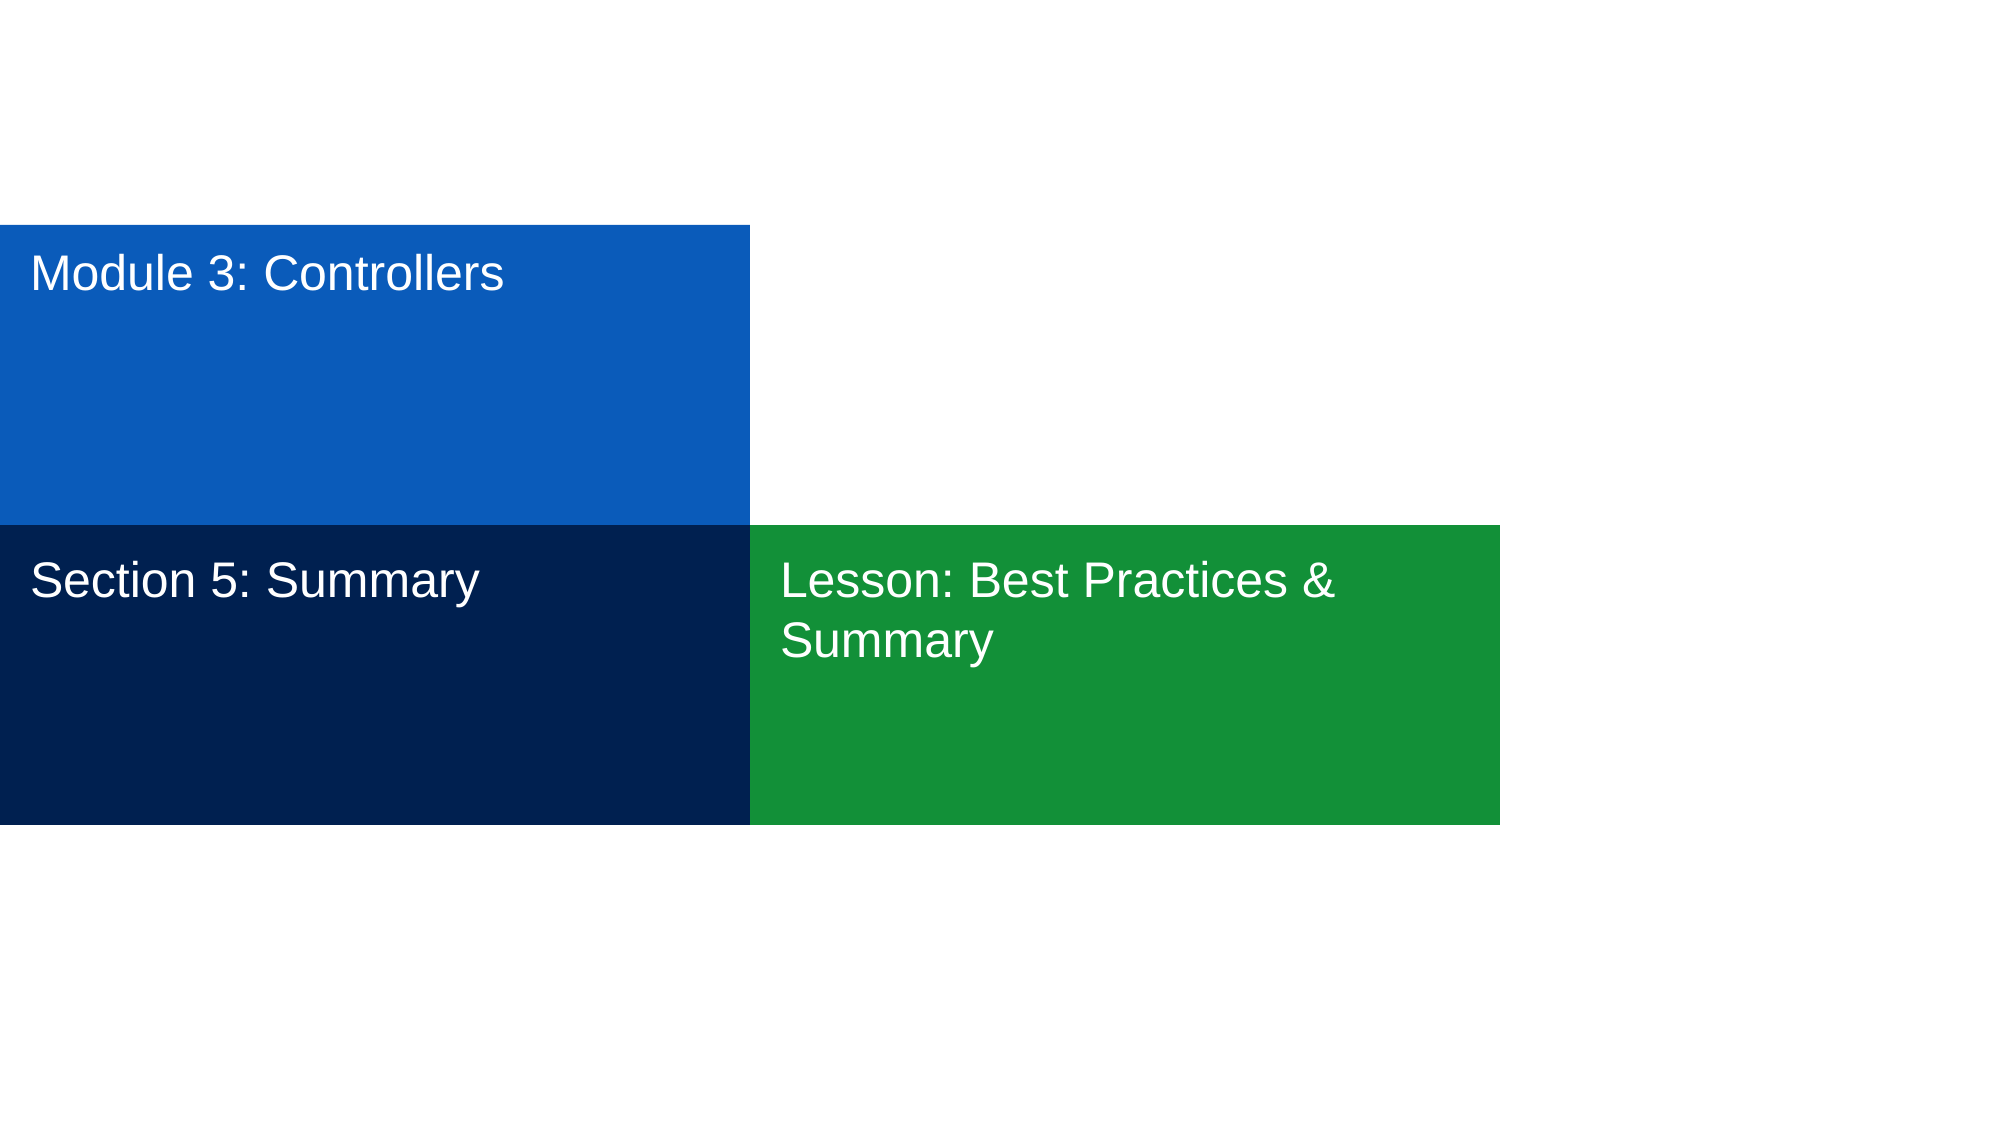

# Module 3: Controllers
Section 5: Summary
Lesson: Best Practices & Summary